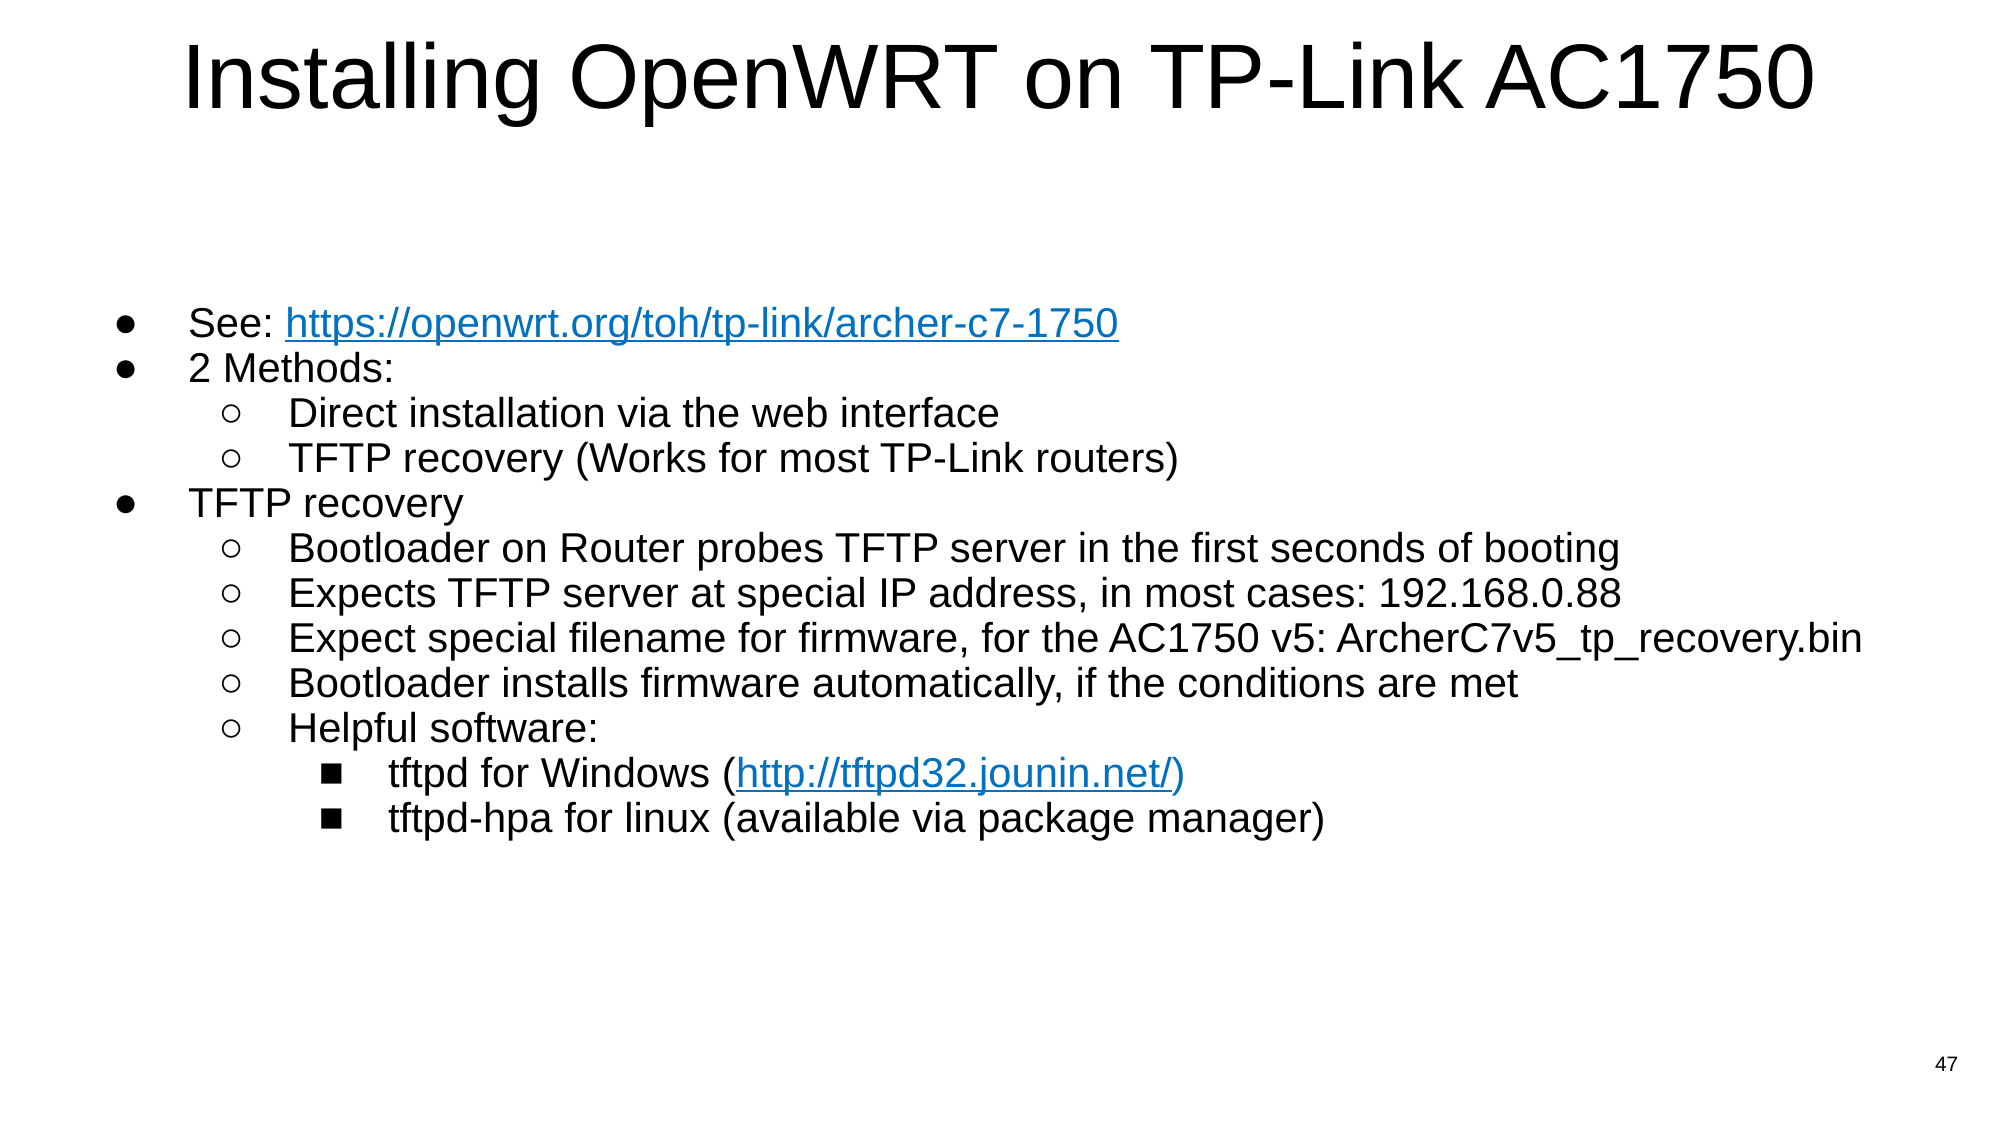

# Installing OpenWRT on TP-Link AC1750
See: https://openwrt.org/toh/tp-link/archer-c7-1750
2 Methods:
Direct installation via the web interface
TFTP recovery (Works for most TP-Link routers)
TFTP recovery
Bootloader on Router probes TFTP server in the first seconds of booting
Expects TFTP server at special IP address, in most cases: 192.168.0.88
Expect special filename for firmware, for the AC1750 v5: ArcherC7v5_tp_recovery.bin
Bootloader installs firmware automatically, if the conditions are met
Helpful software:
tftpd for Windows (http://tftpd32.jounin.net/)
tftpd-hpa for linux (available via package manager)
47